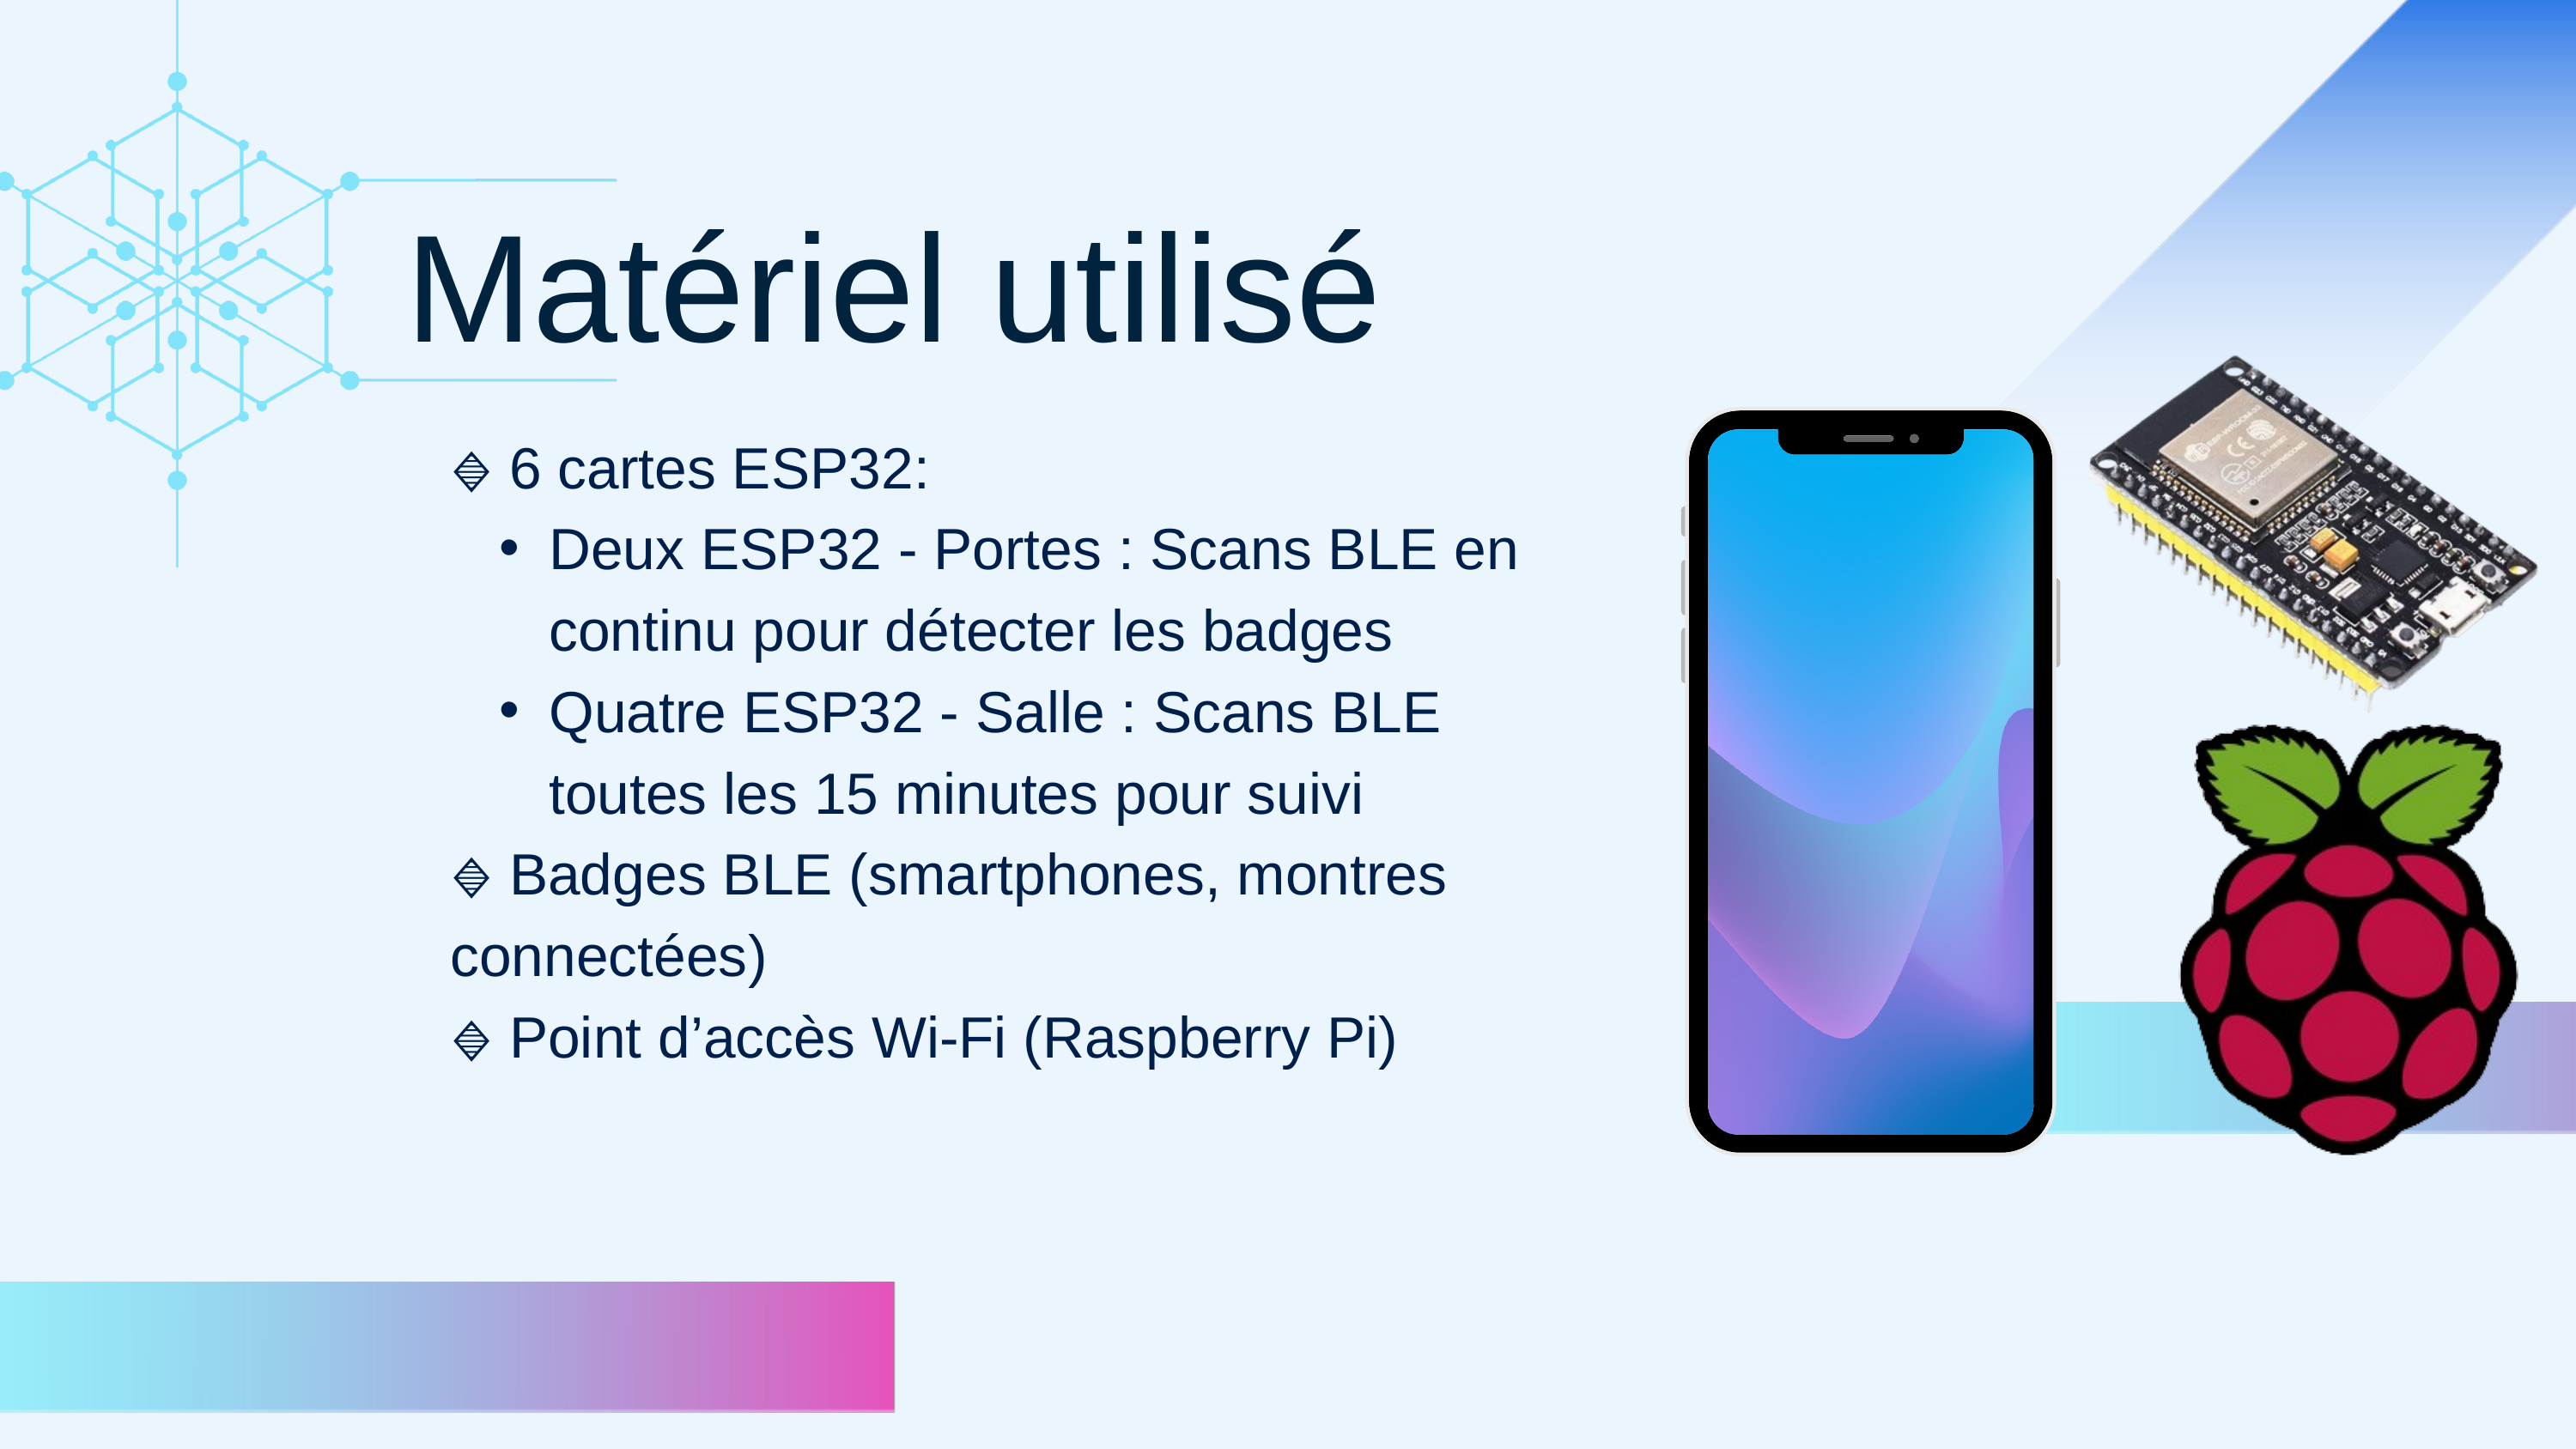

Matériel utilisé

🔹 6 cartes ESP32:
Deux ESP32 - Portes : Scans BLE en continu pour détecter les badges
Quatre ESP32 - Salle : Scans BLE toutes les 15 minutes pour suivi
🔹 Badges BLE (smartphones, montres connectées)
🔹 Point d’accès Wi-Fi (Raspberry Pi)